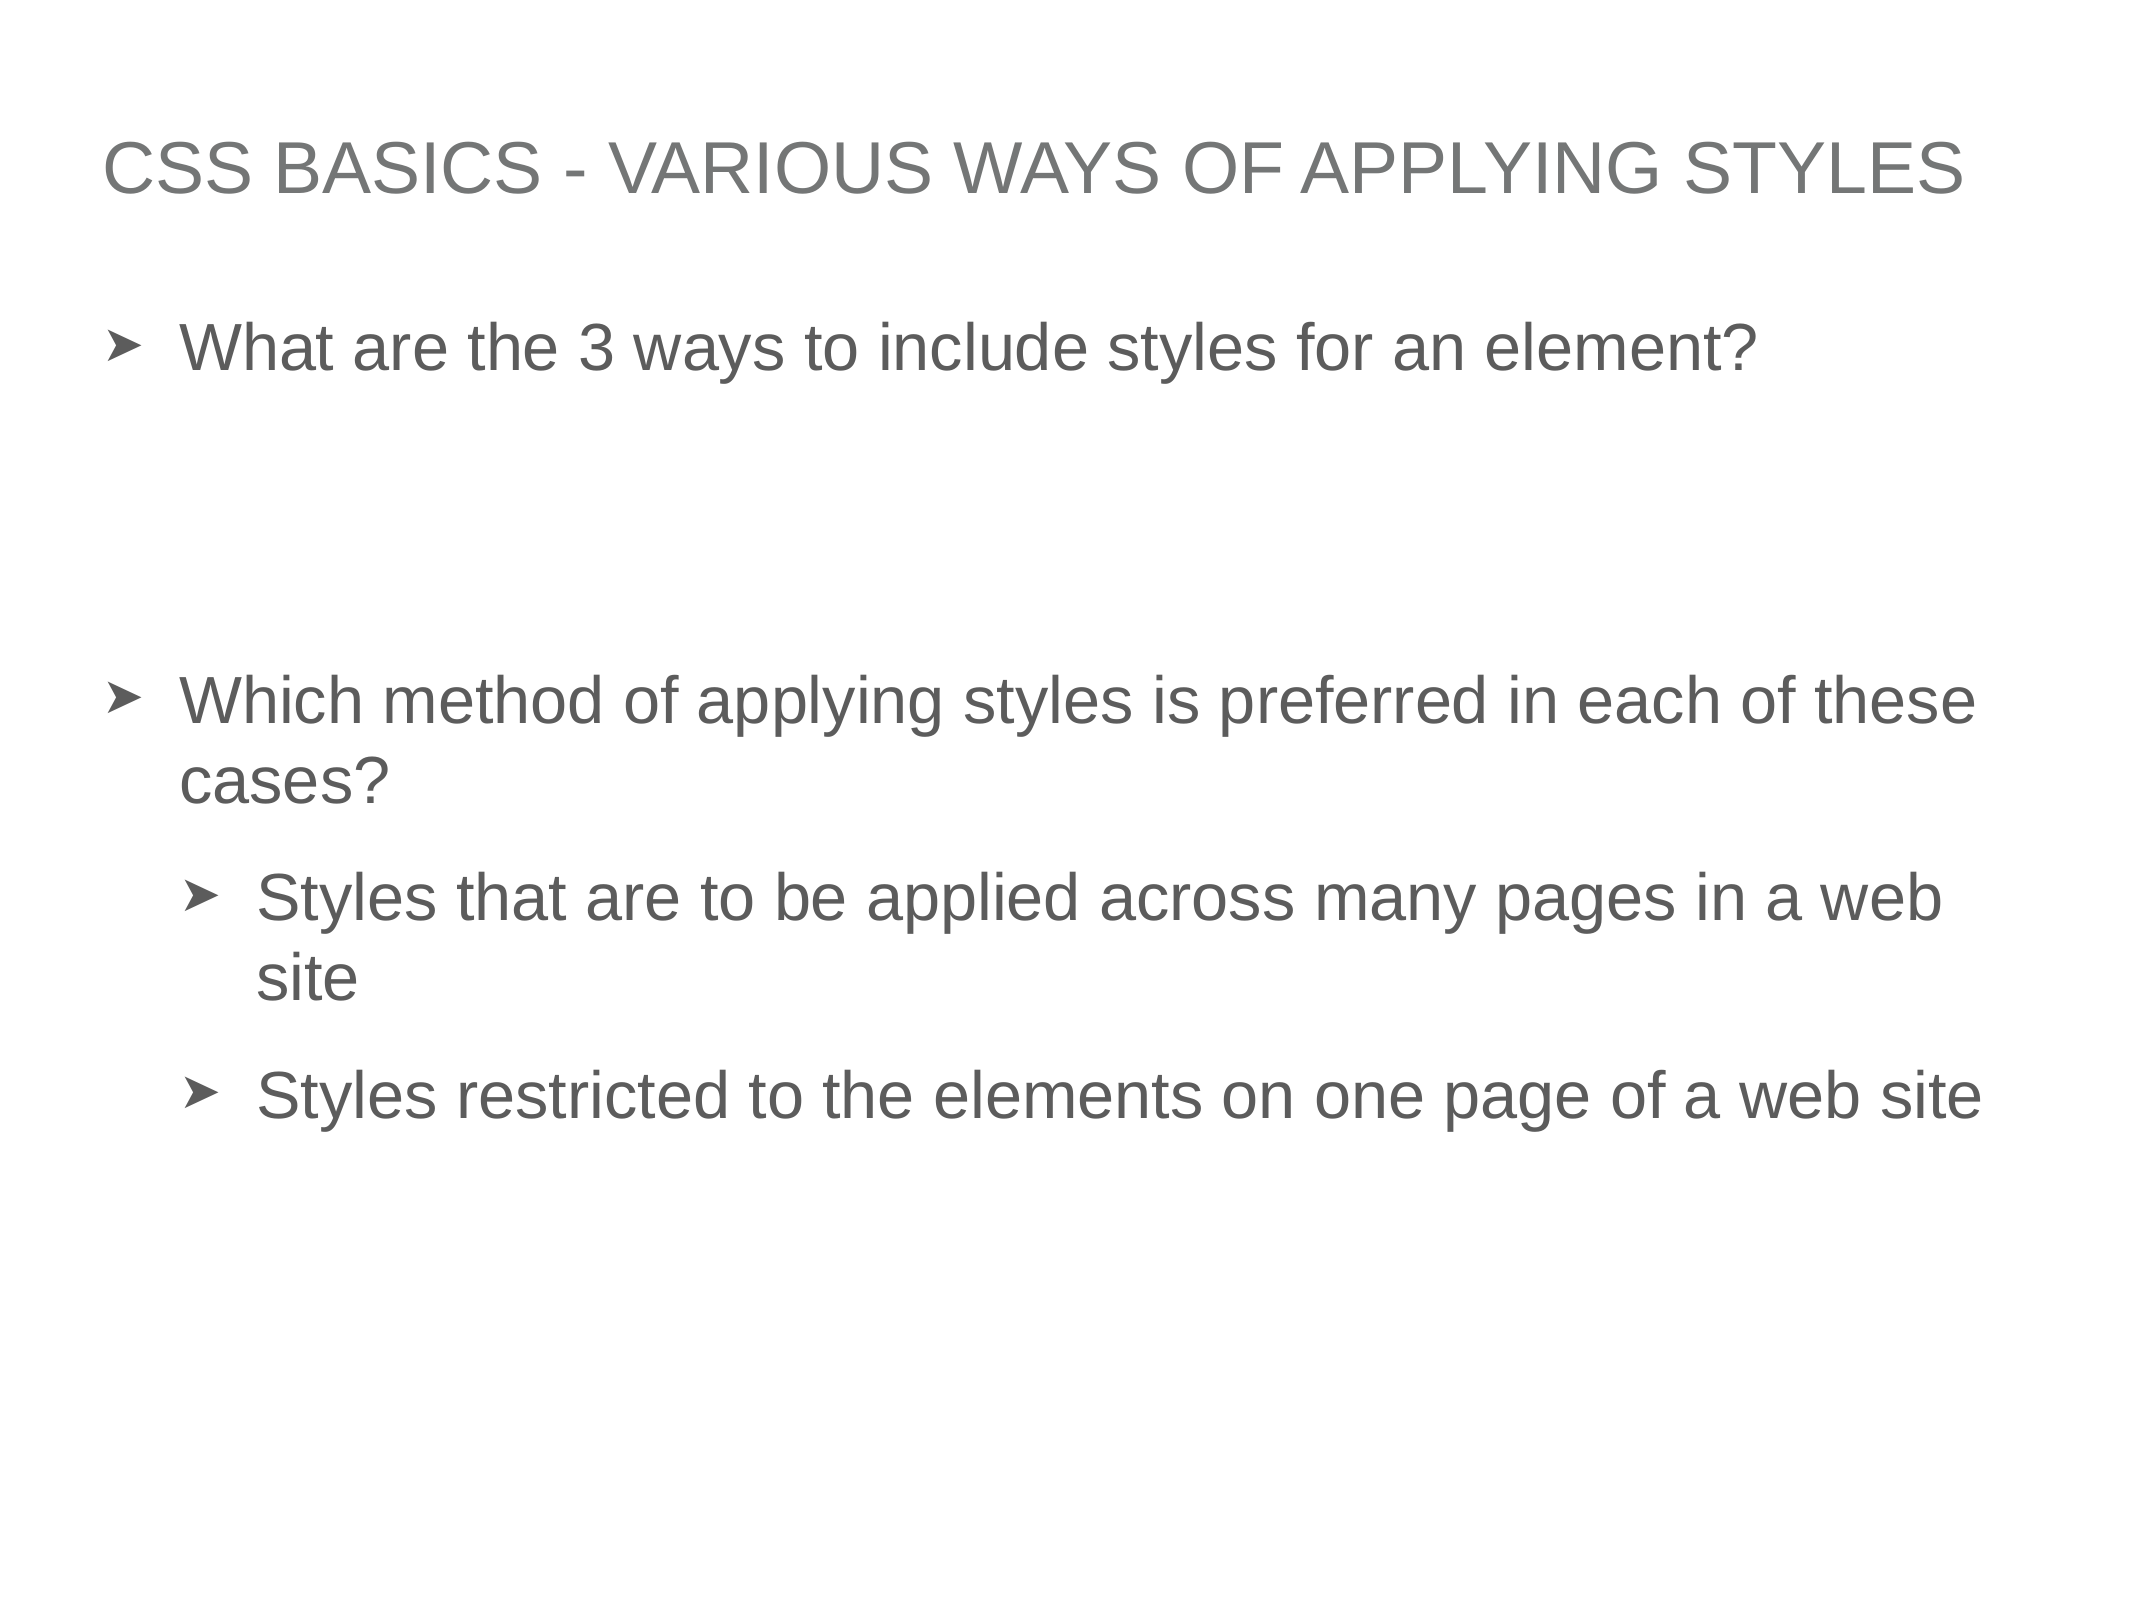

# CSS Basics - VARIOUS WAYS OF APPLYING STYLES

What are the 3 ways to include styles for an element?

Which method of applying styles is preferred in each of these cases?
Styles that are to be applied across many pages in a web site
Styles restricted to the elements on one page of a web site